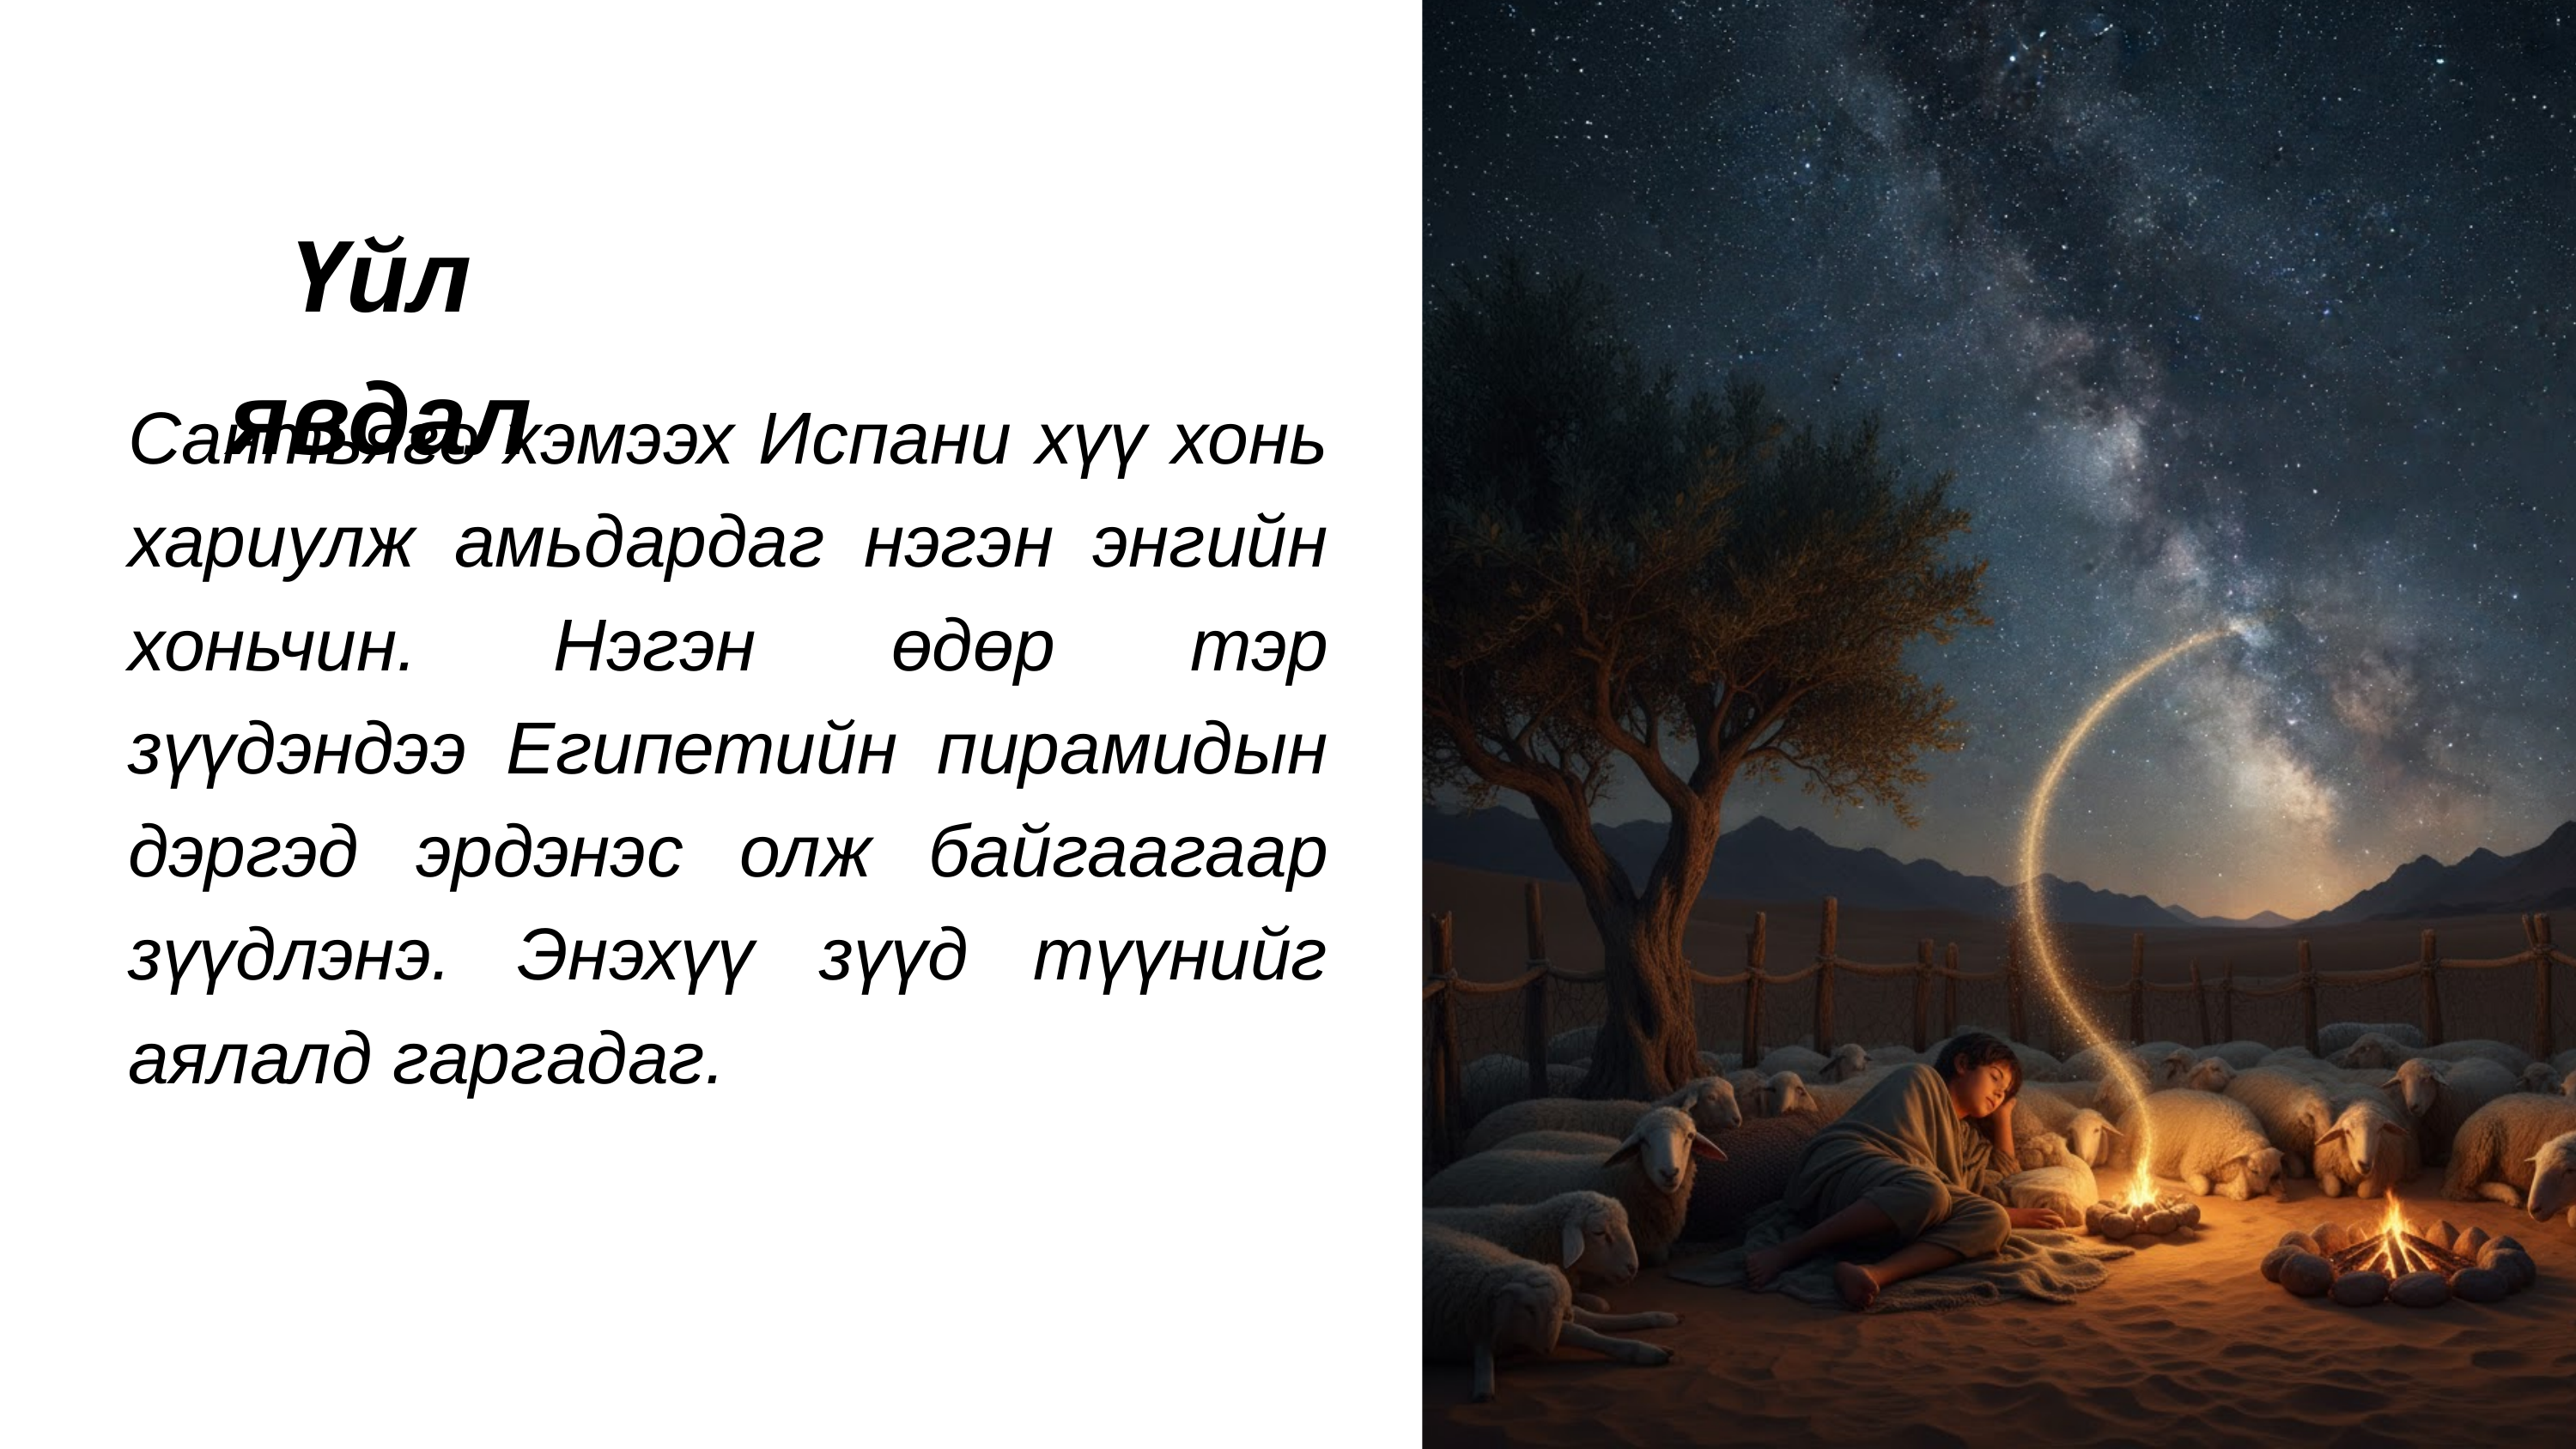

Үйл явдал
Сантьяго хэмээх Испани хүү хонь хариулж амьдардаг нэгэн энгийн хоньчин. Нэгэн өдөр тэр зүүдэндээ Египетийн пирамидын дэргэд эрдэнэс олж байгаагаар зүүдлэнэ. Энэхүү зүүд түүнийг аялалд гаргадаг.